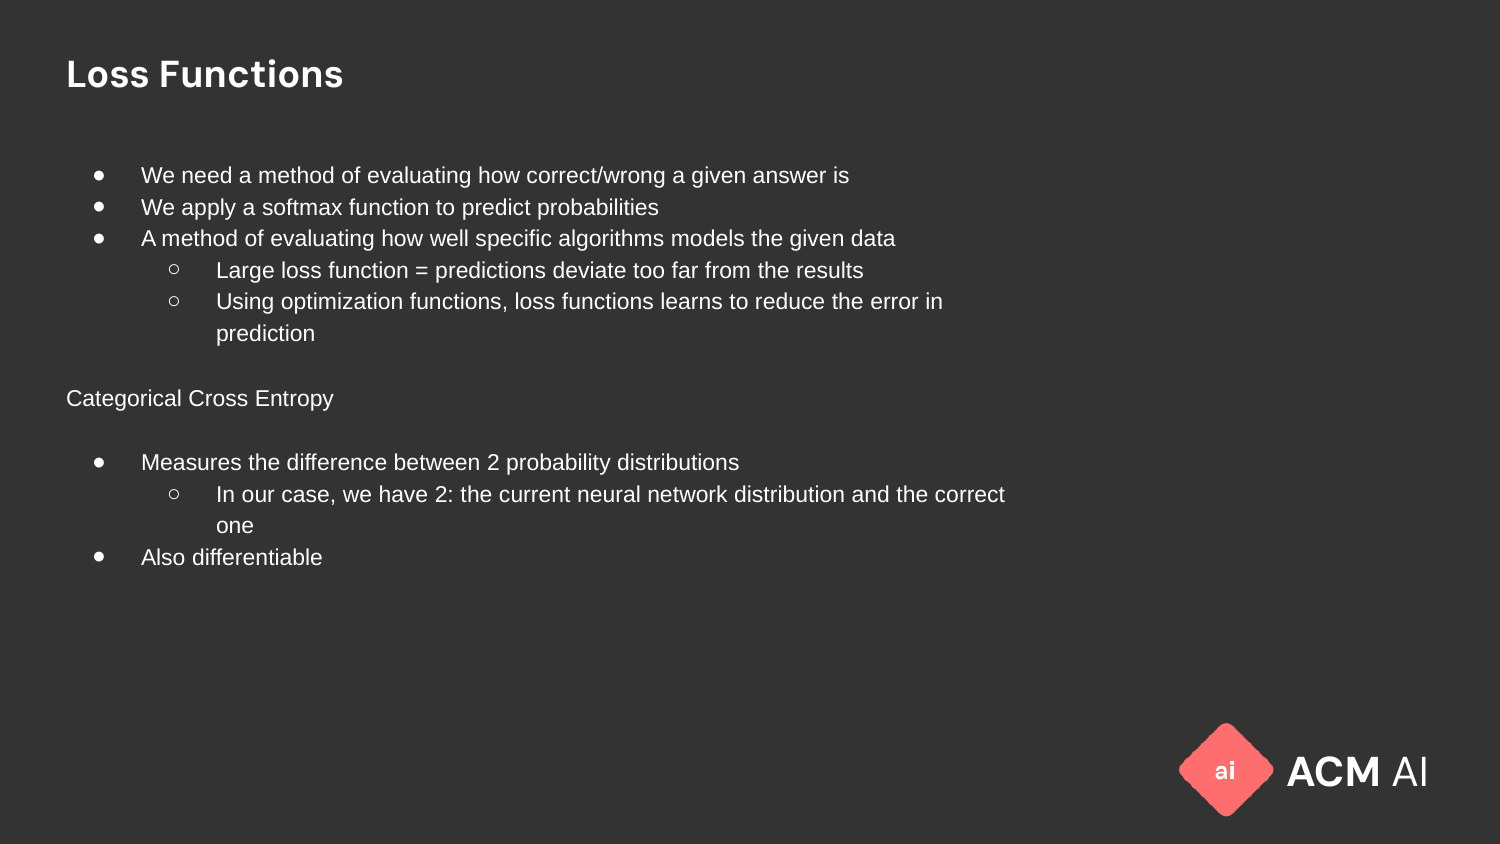

# Loss Functions
We need a method of evaluating how correct/wrong a given answer is
We apply a softmax function to predict probabilities
A method of evaluating how well specific algorithms models the given data
Large loss function = predictions deviate too far from the results
Using optimization functions, loss functions learns to reduce the error in prediction
Categorical Cross Entropy
Measures the difference between 2 probability distributions
In our case, we have 2: the current neural network distribution and the correct one
Also differentiable